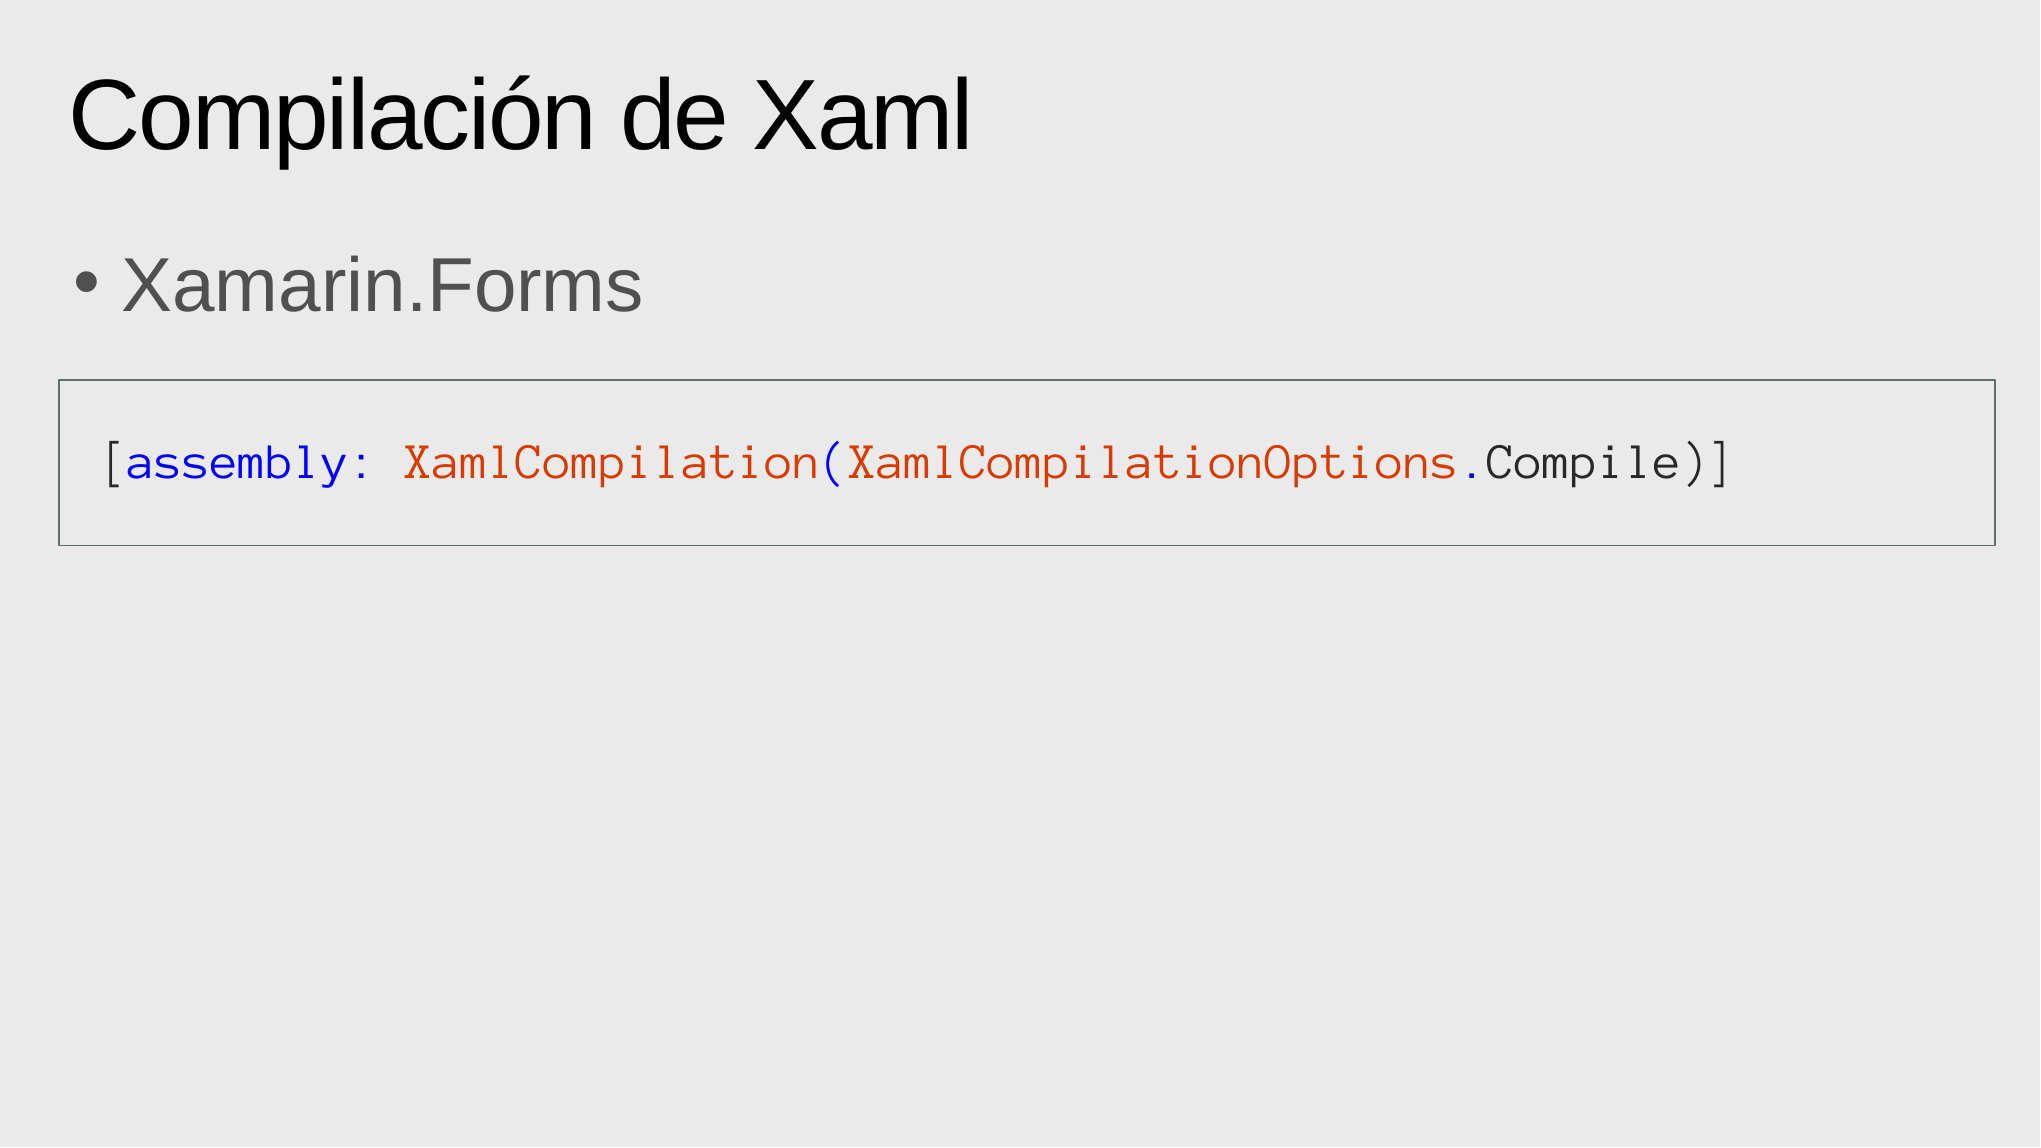

# Compilación de Xaml
Xamarin.Forms

[assembly: XamlCompilation(XamlCompilationOptions.Compile)]